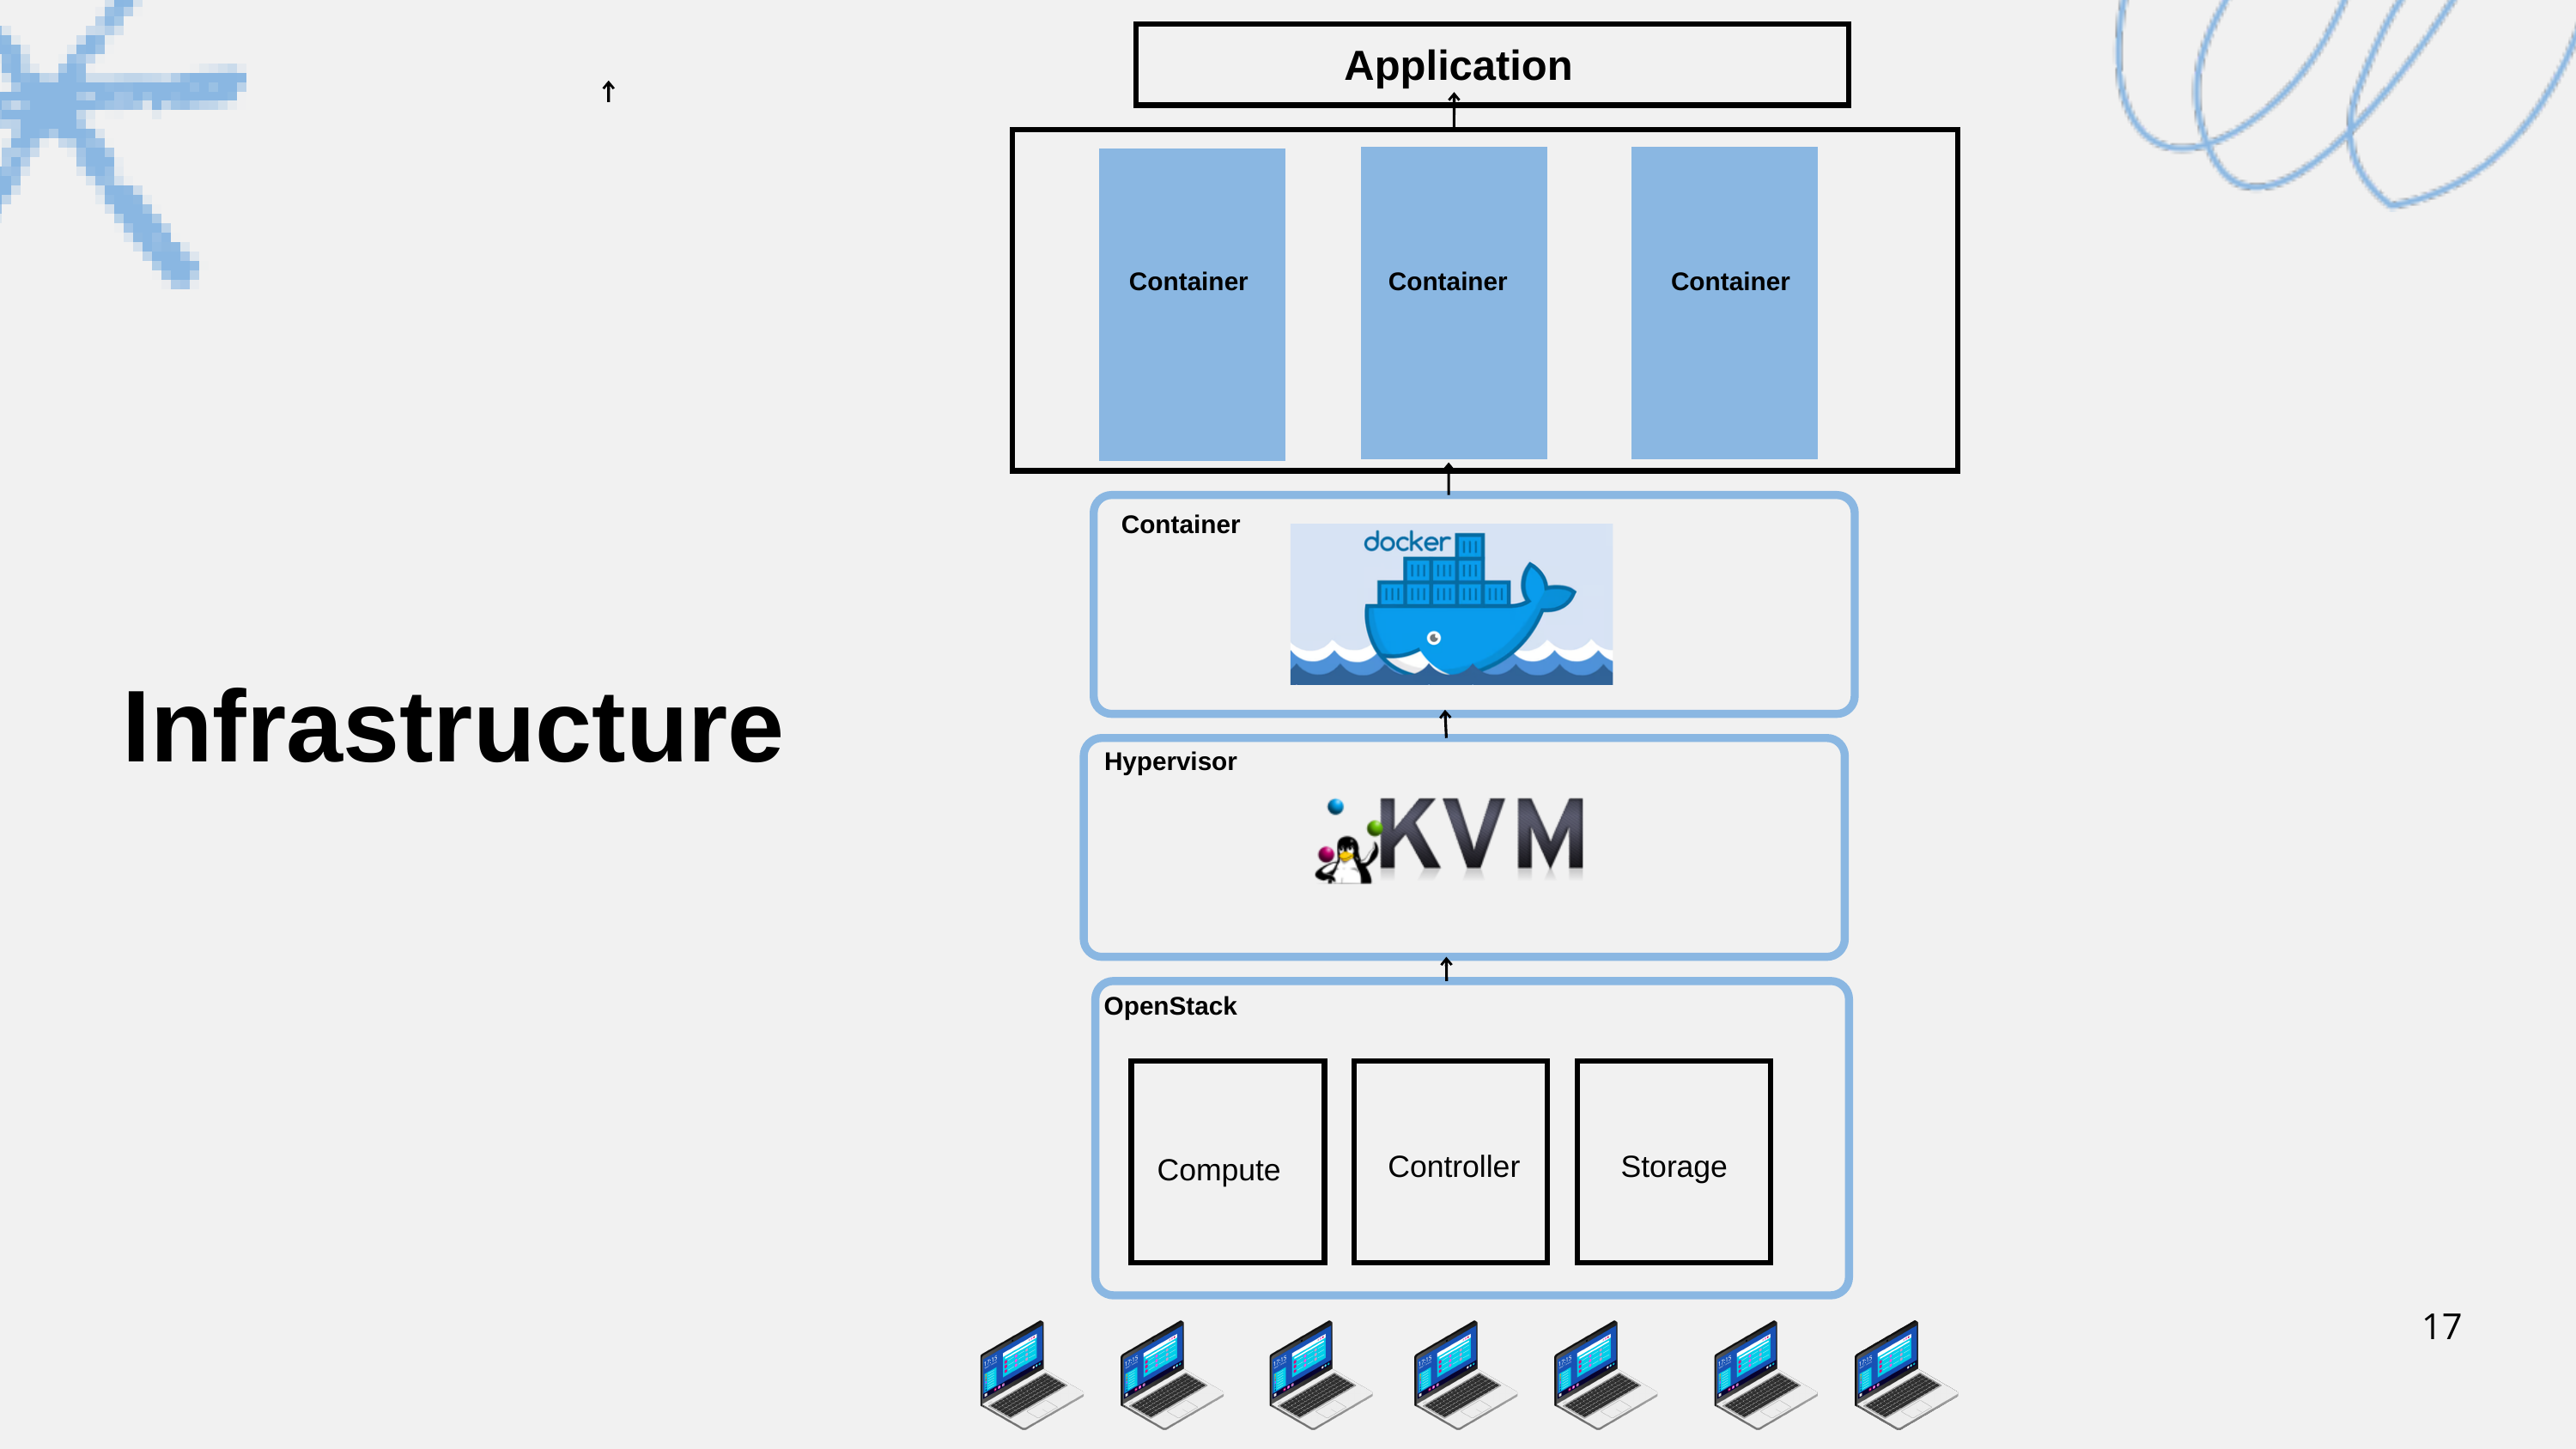

Application

Container
Container
Container

Container

Infrastructure

Hypervisor

OpenStack

Controller
Storage
Compute
17